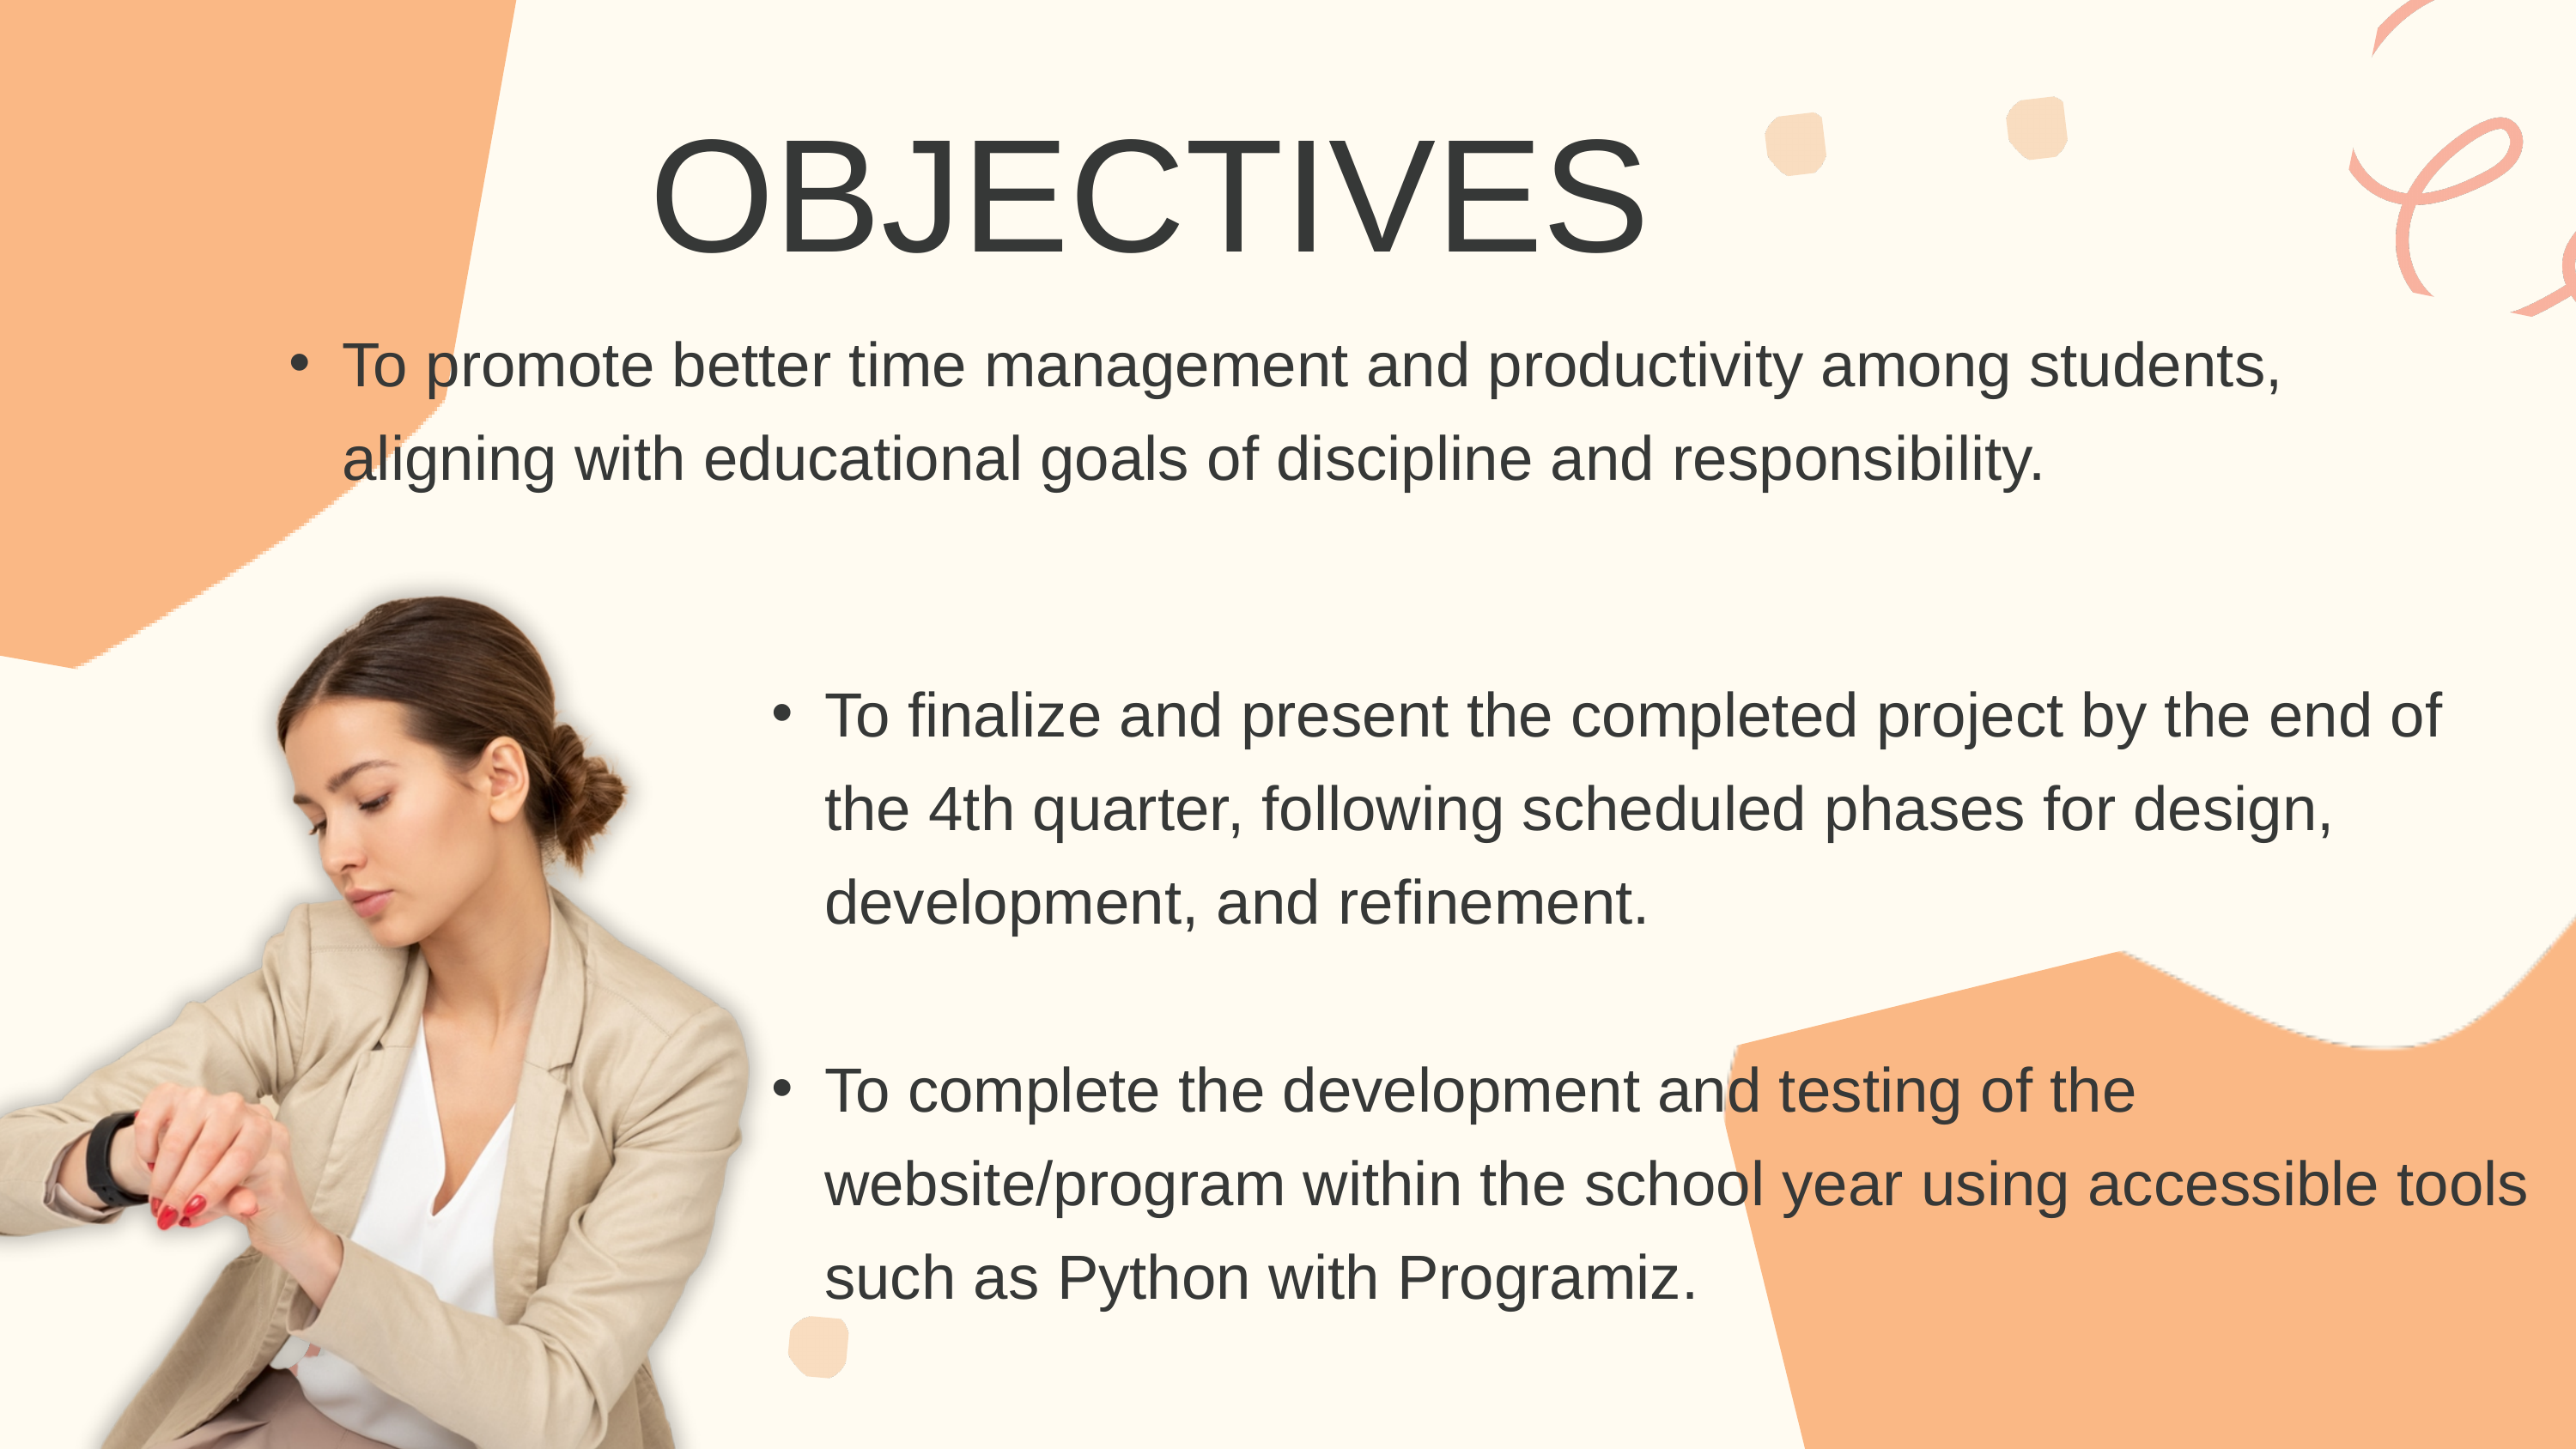

OBJECTIVES
To promote better time management and productivity among students, aligning with educational goals of discipline and responsibility.

To finalize and present the completed project by the end of the 4th quarter, following scheduled phases for design, development, and refinement.

To complete the development and testing of the website/program within the school year using accessible tools such as Python with Programiz.